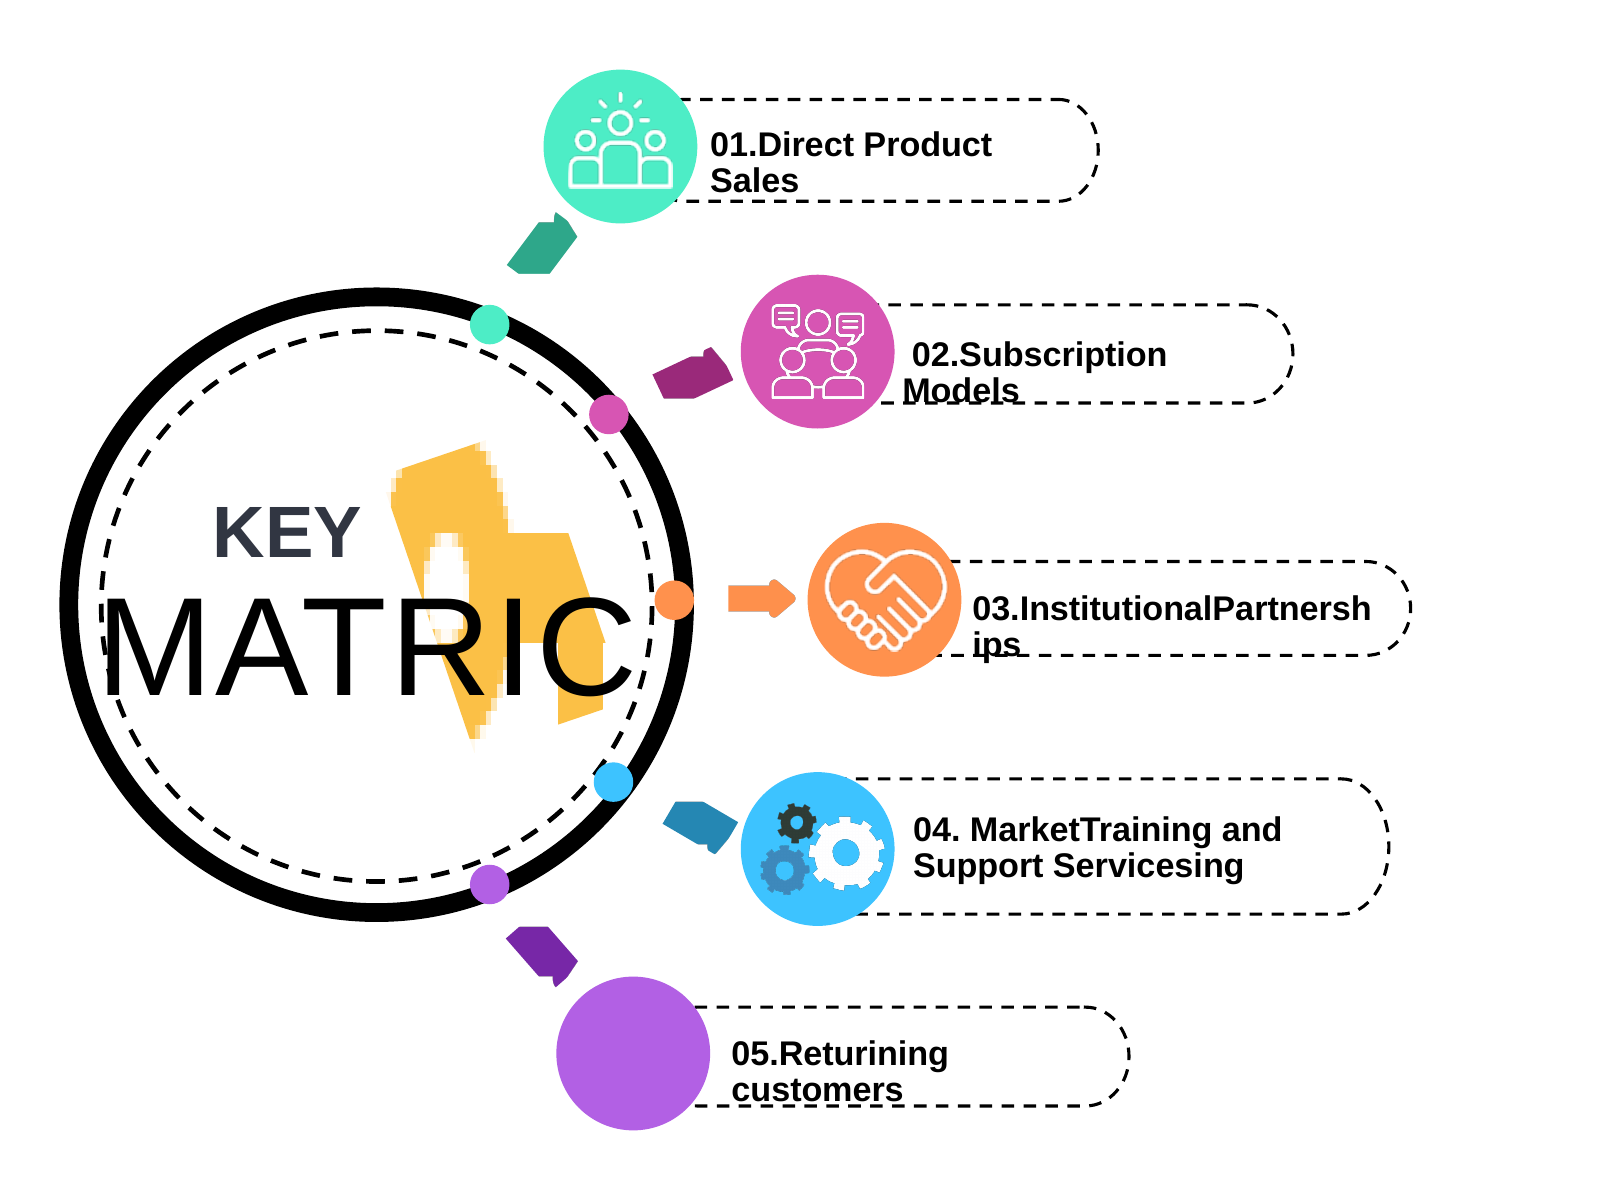

01.Direct Product Sales

 02.Subscription Models

 KEY

MATRIC

03.InstitutionalPartnerships

04. MarketTraining and Support Servicesing

05.Returining customers